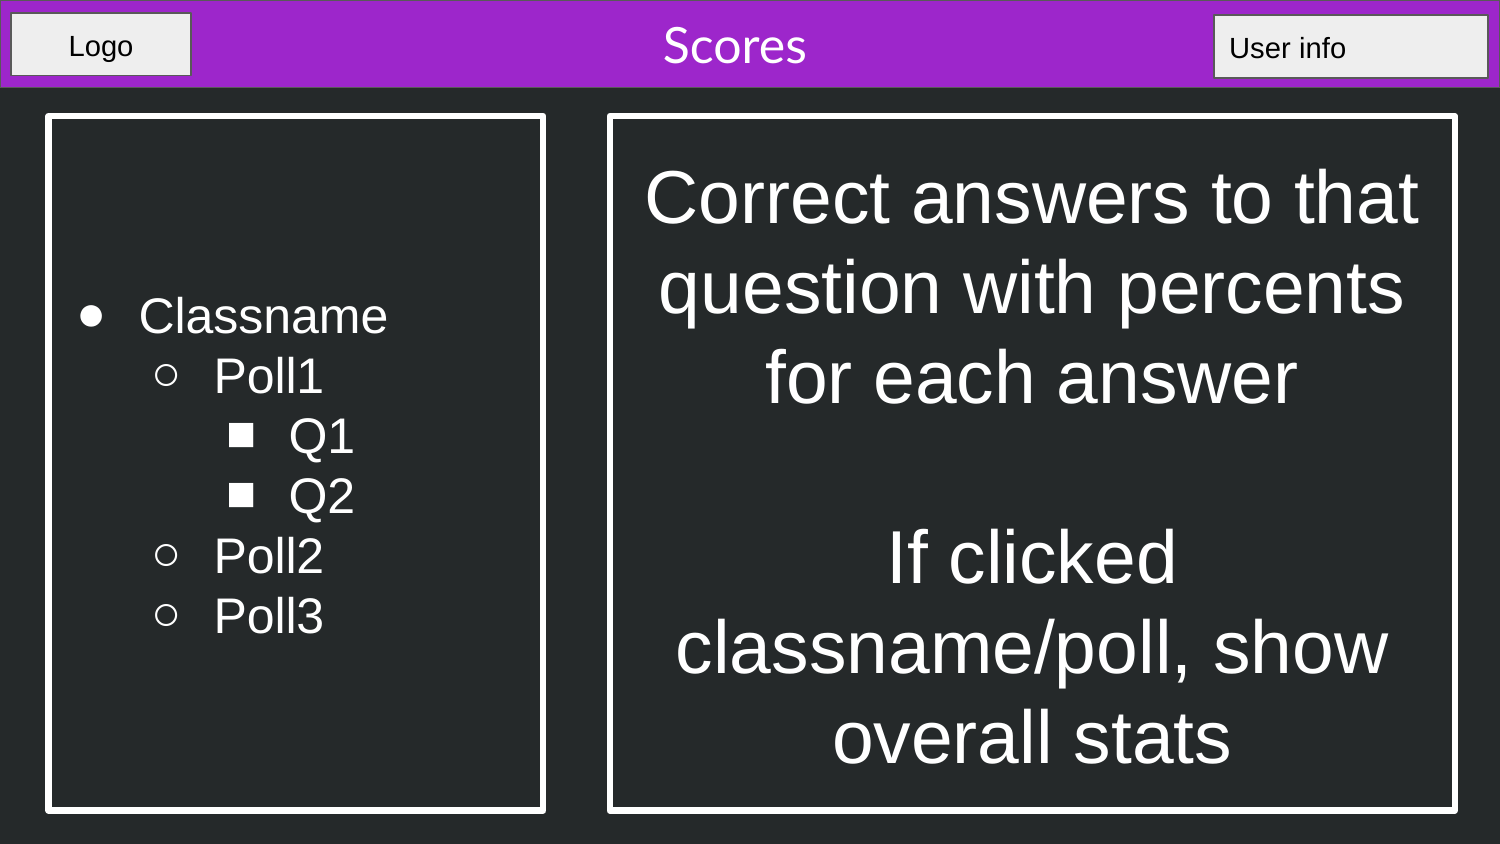

Scores
Logo
User info
Classname
Poll1
Q1
Q2
Poll2
Poll3
Correct answers to that question with percents for each answer

If clicked classname/poll, show overall stats